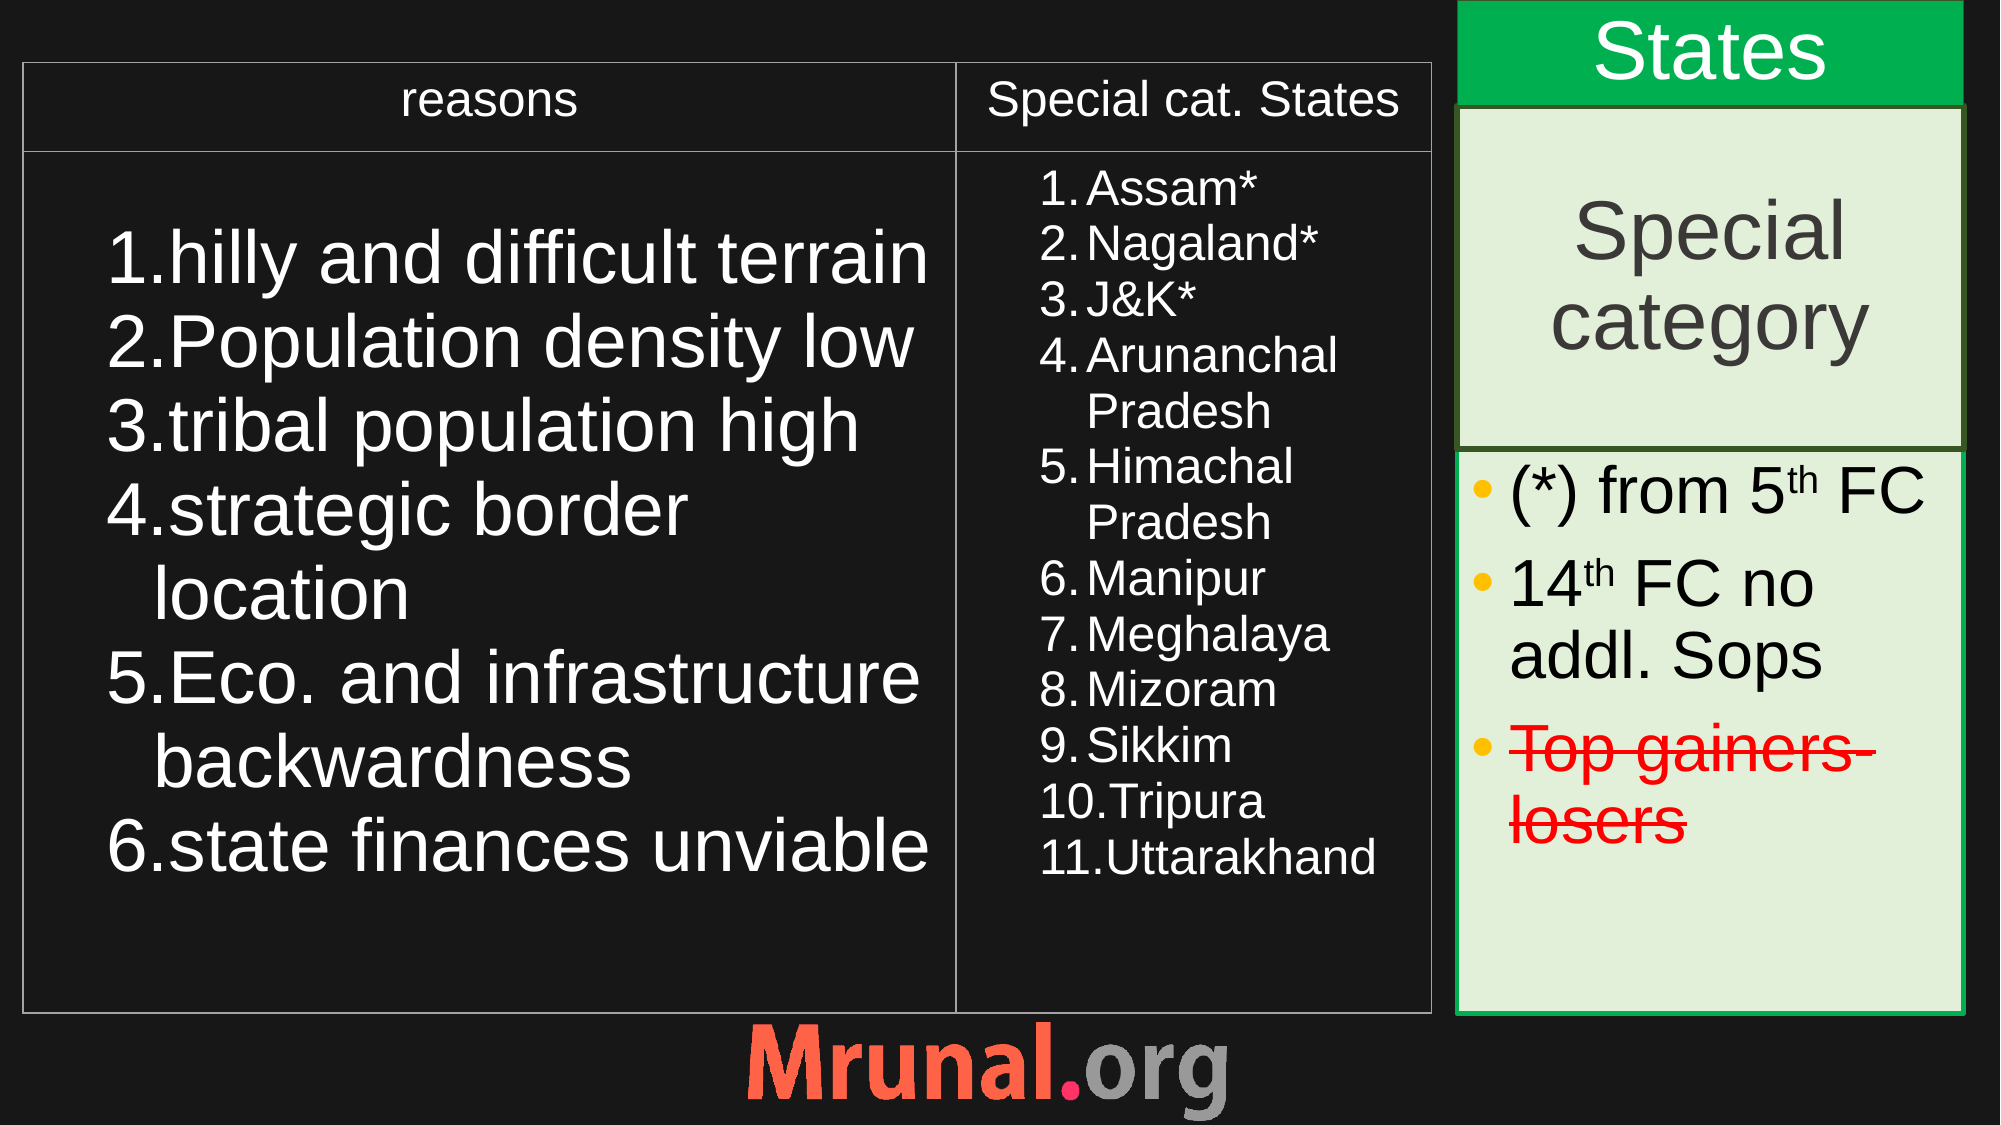

States
| reasons | Special cat. States |
| --- | --- |
| hilly and difficult terrain Population density low tribal population high strategic border location Eco. and infrastructure backwardness state finances unviable | Assam\* Nagaland\* J&K\* Arunanchal Pradesh Himachal Pradesh Manipur Meghalaya Mizoram Sikkim Tripura Uttarakhand |
# Special category
(*) from 5th FC
14th FC no addl. Sops
Top gainers- losers